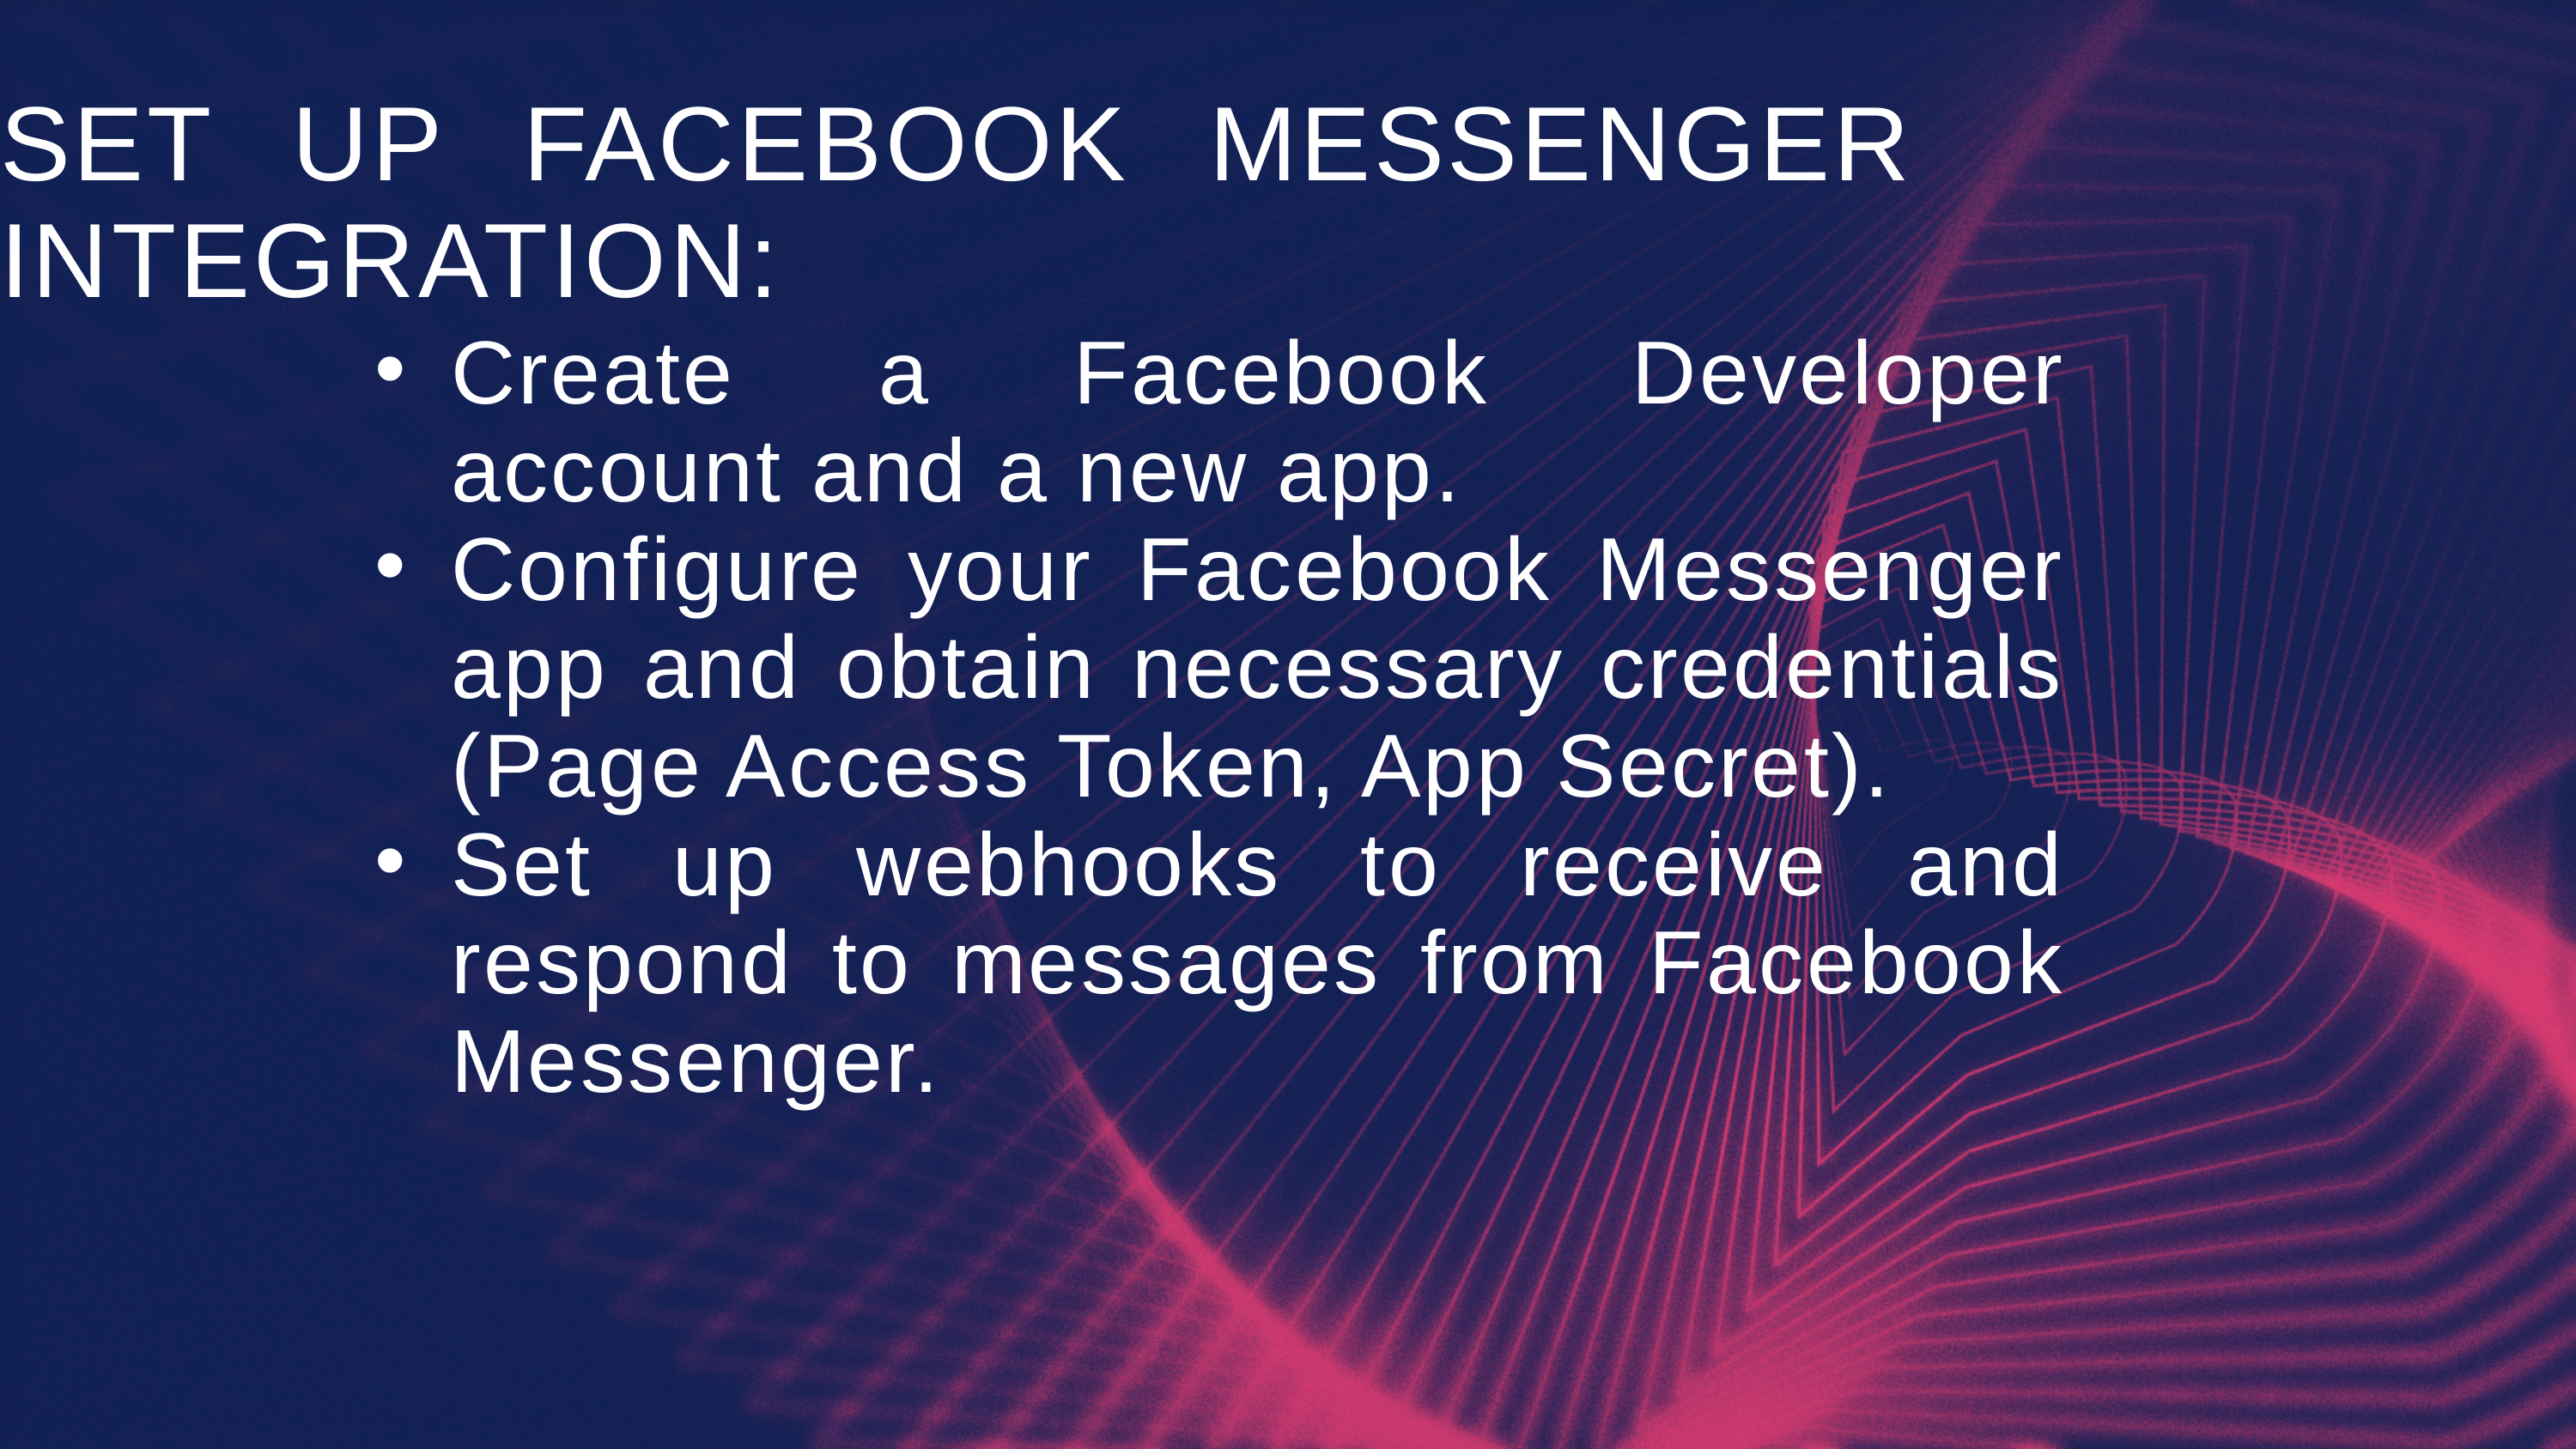

SET UP FACEBOOK MESSENGER INTEGRATION:
Create a Facebook Developer account and a new app.
Configure your Facebook Messenger app and obtain necessary credentials (Page Access Token, App Secret).
Set up webhooks to receive and respond to messages from Facebook Messenger.